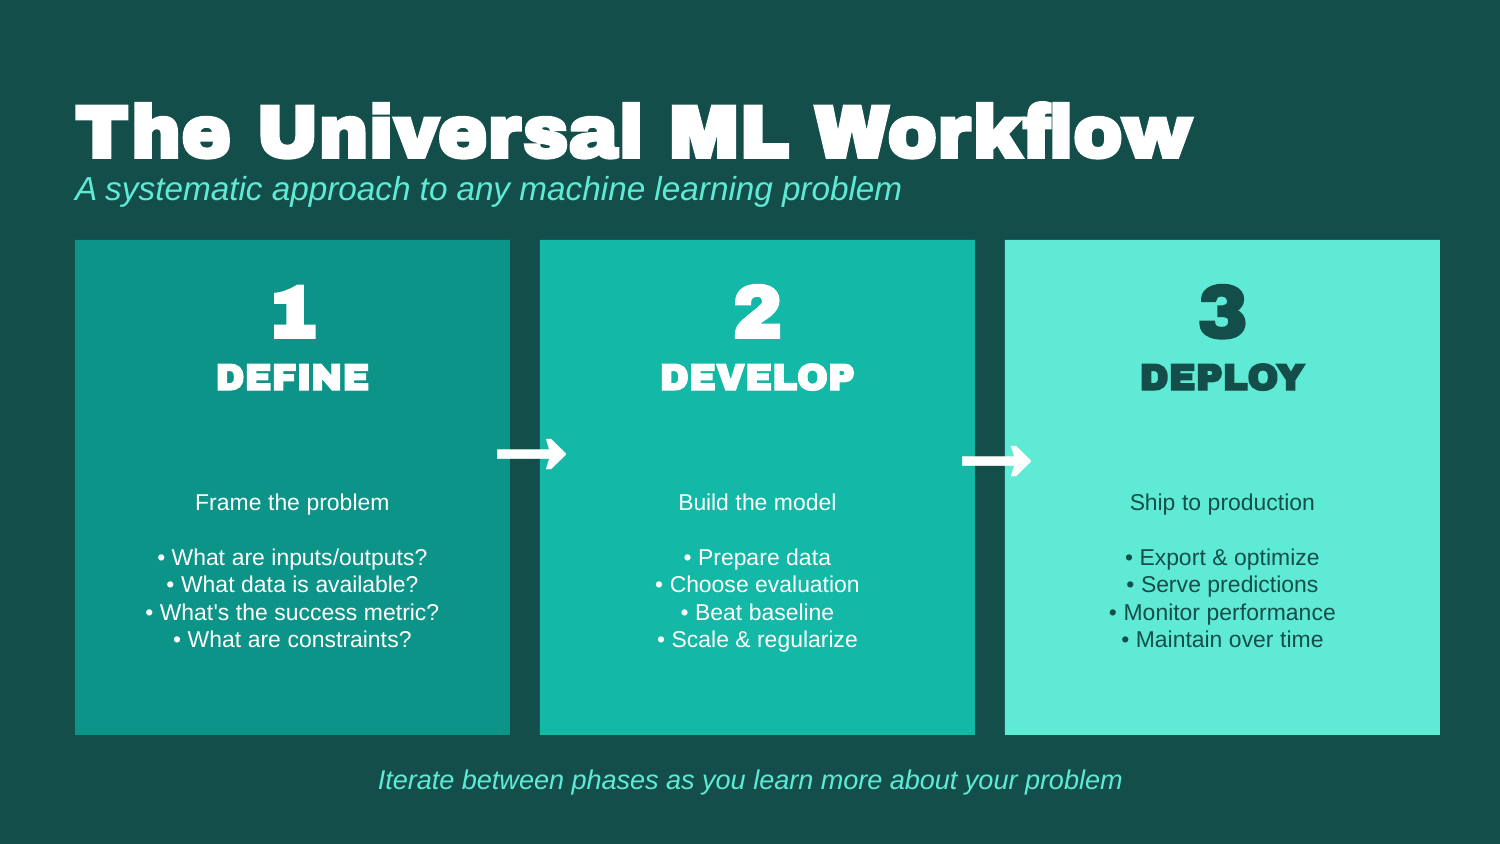

The Universal ML Workflow
A systematic approach to any machine learning problem

1
2
3
DEFINE
DEVELOP
DEPLOY
→
→
Frame the problem

• What are inputs/outputs?
• What data is available?
• What's the success metric?
• What are constraints?
Build the model

• Prepare data
• Choose evaluation
• Beat baseline
• Scale & regularize
Ship to production

• Export & optimize
• Serve predictions
• Monitor performance
• Maintain over time
Iterate between phases as you learn more about your problem